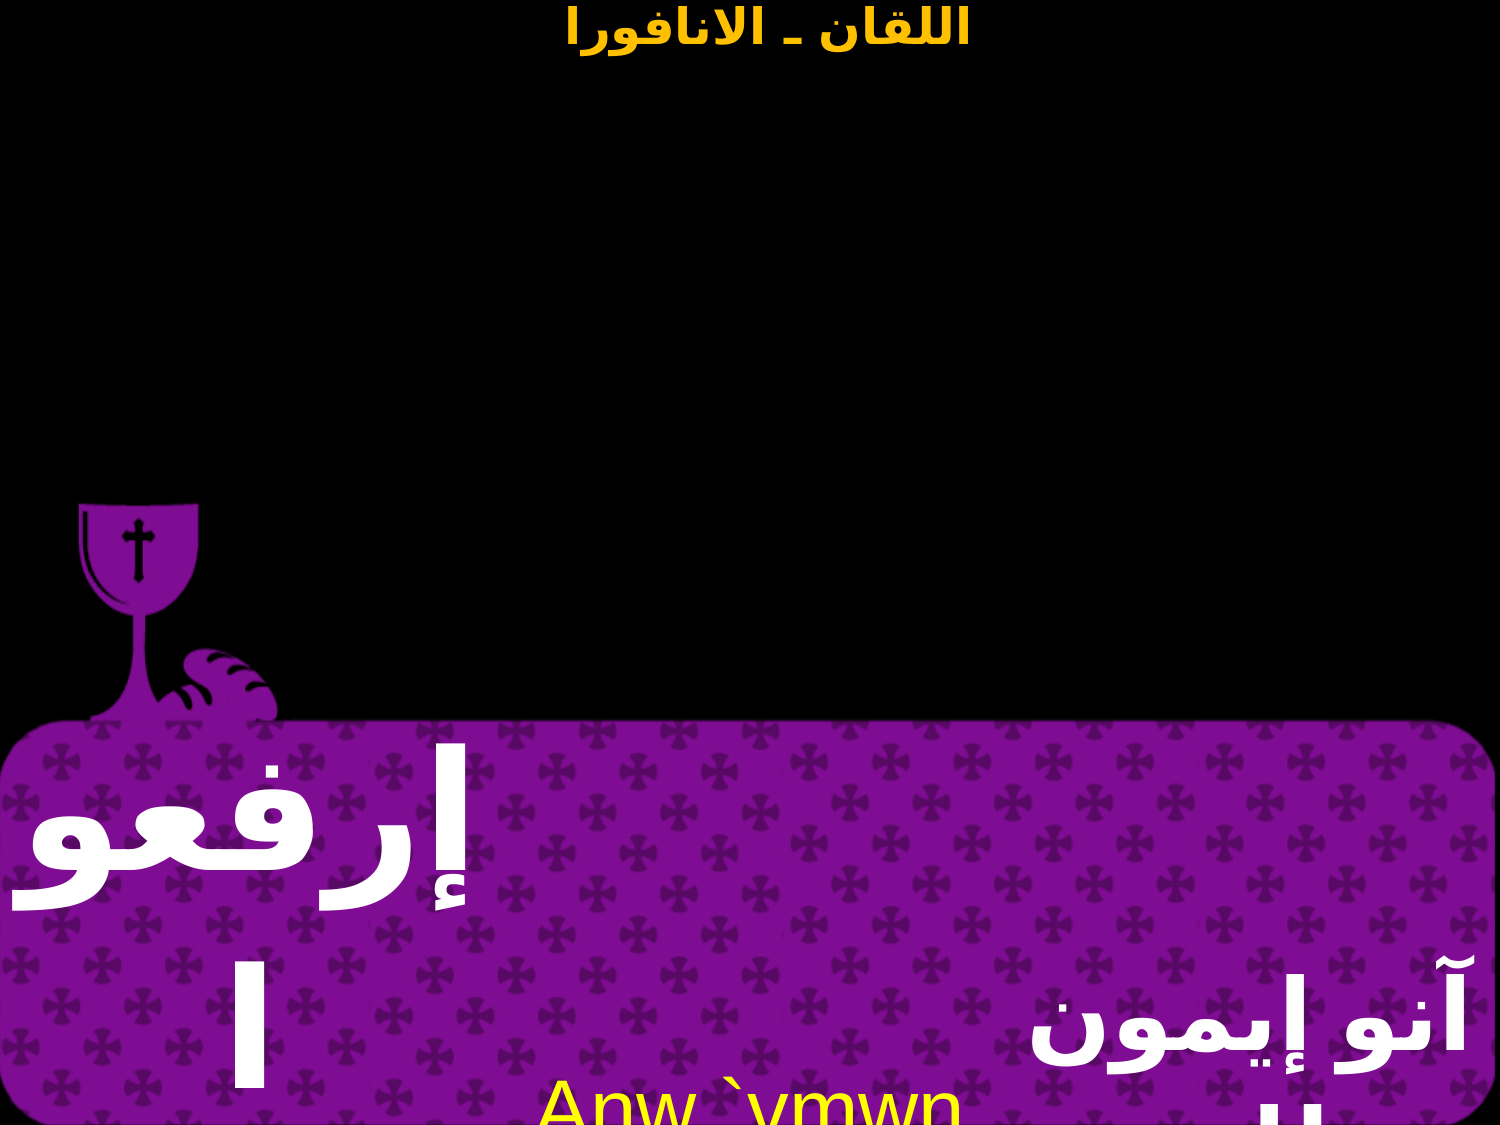

| إرفعوا قلوبكم | Anw `vmwn tackardi-ac | آنو إيمون طاس كارذياس |
| --- | --- | --- |